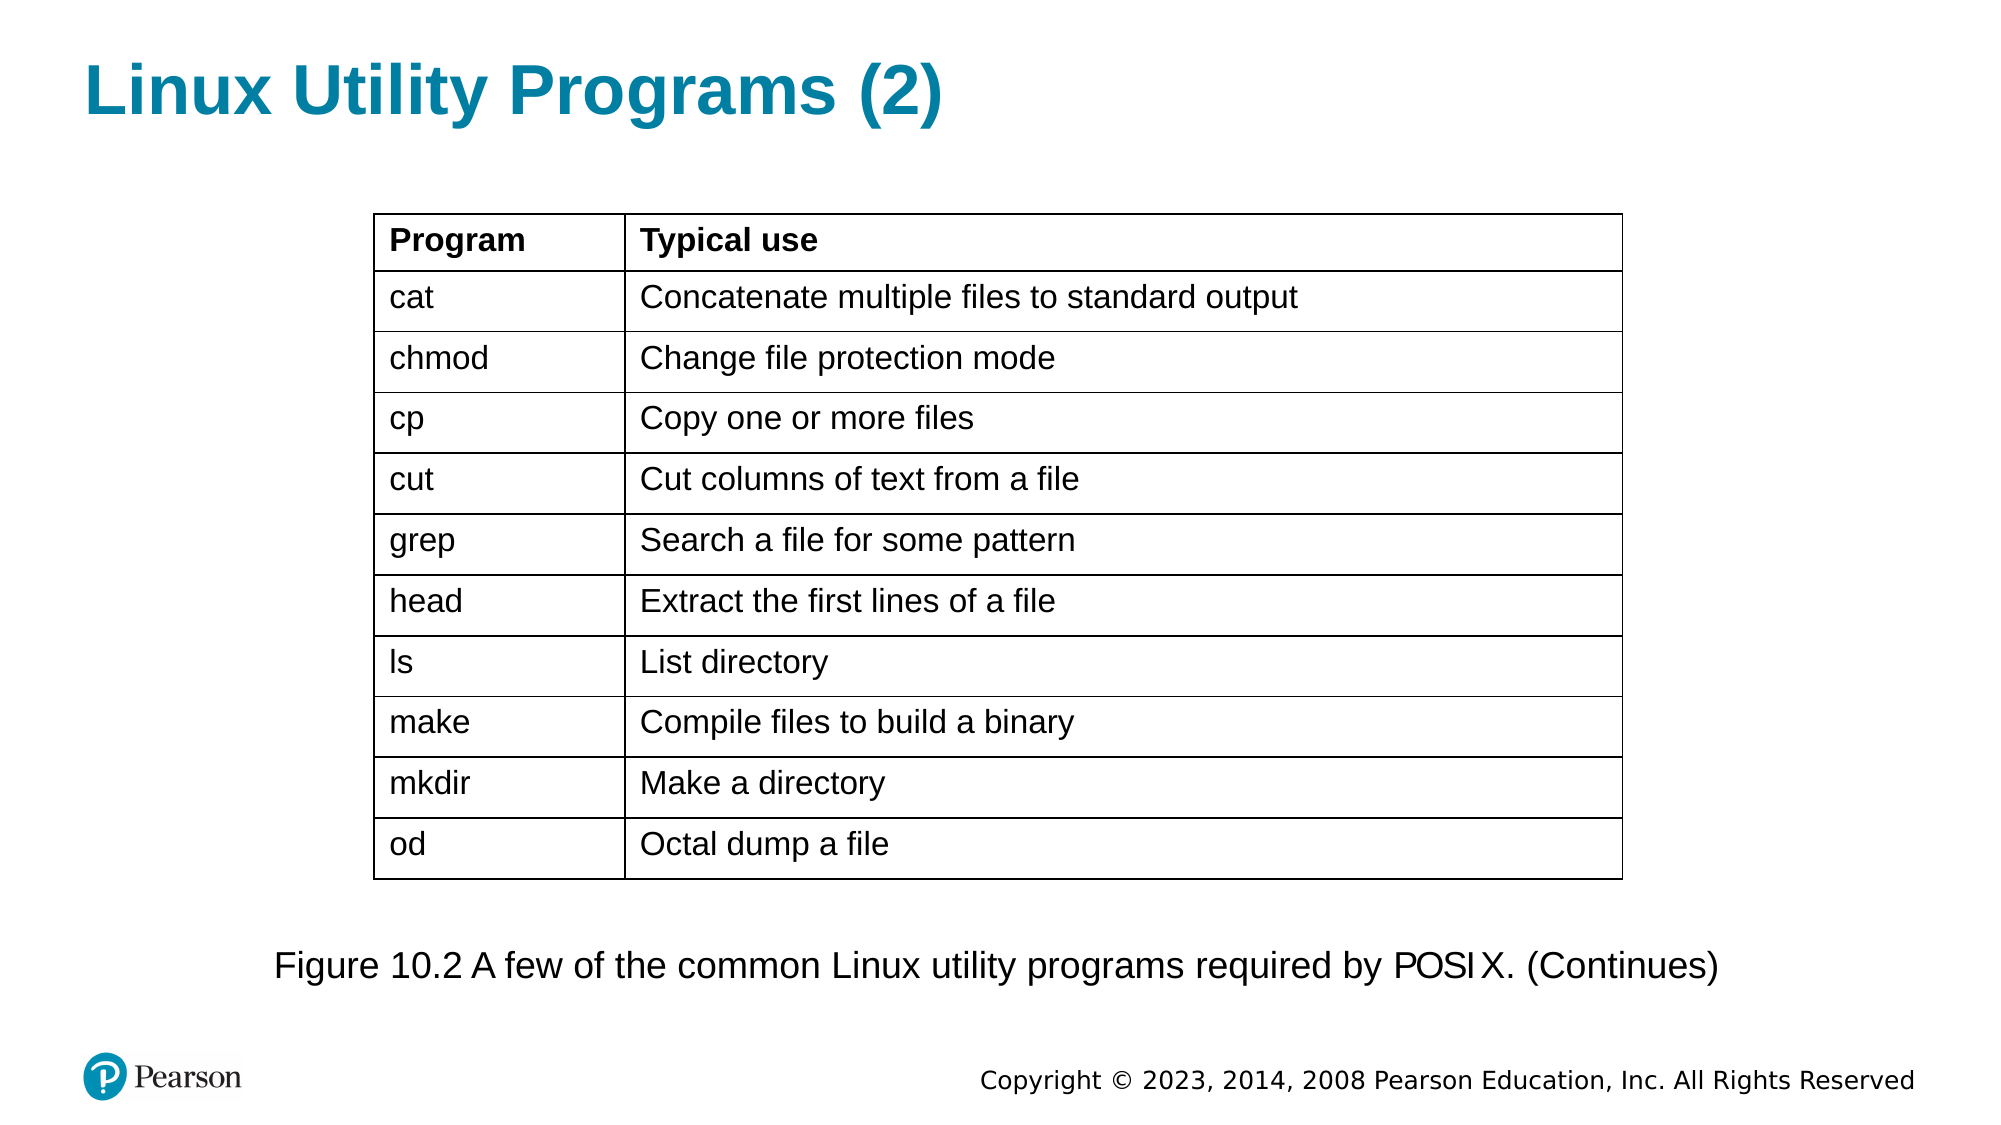

# Linux Utility Programs (2)
| Program | Typical use |
| --- | --- |
| cat | Concatenate multiple files to standard output |
| chmod | Change file protection mode |
| cp | Copy one or more files |
| cut | Cut columns of text from a file |
| grep | Search a file for some pattern |
| head | Extract the first lines of a file |
| ls | List directory |
| make | Compile files to build a binary |
| mkdir | Make a directory |
| od | Octal dump a file |
Figure 10.2 A few of the common Linux utility programs required by P O S I X. (Continues)